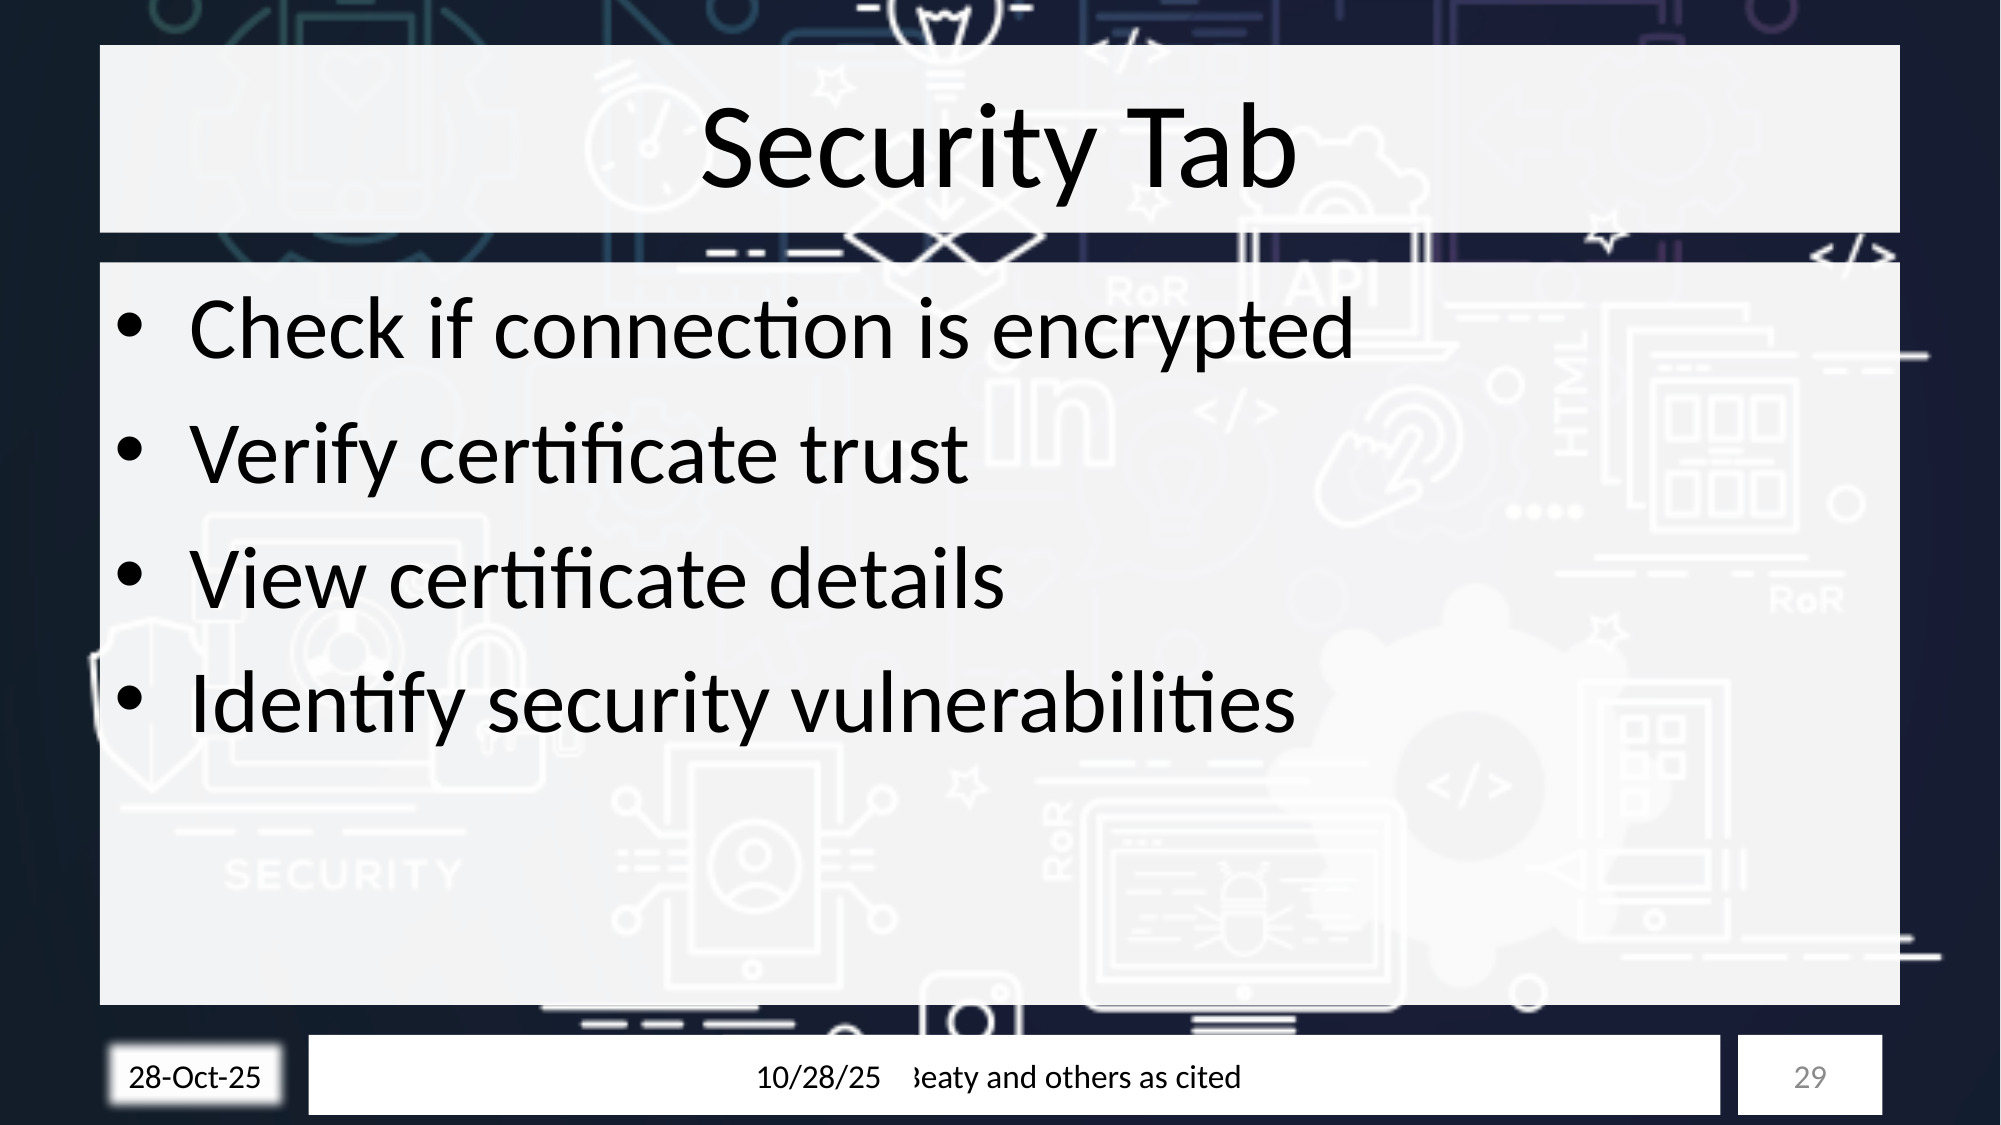

# Security Tab
Check if connection is encrypted
Verify certificate trust
View certificate details
Identify security vulnerabilities
© Steve Beaty and others as cited
29
10/28/25